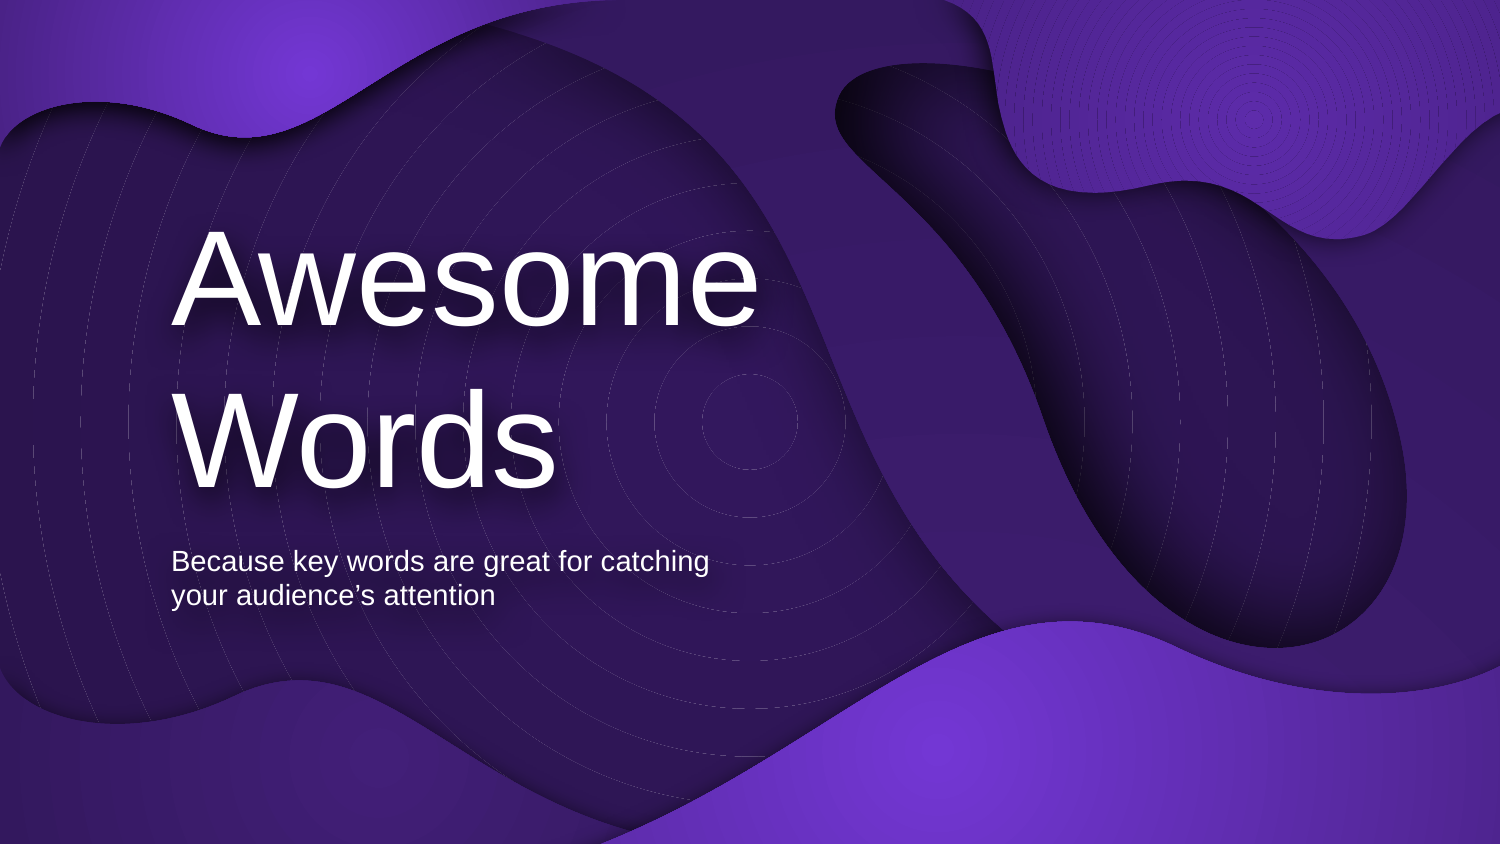

# Awesome
Words
Because key words are great for catching your audience’s attention